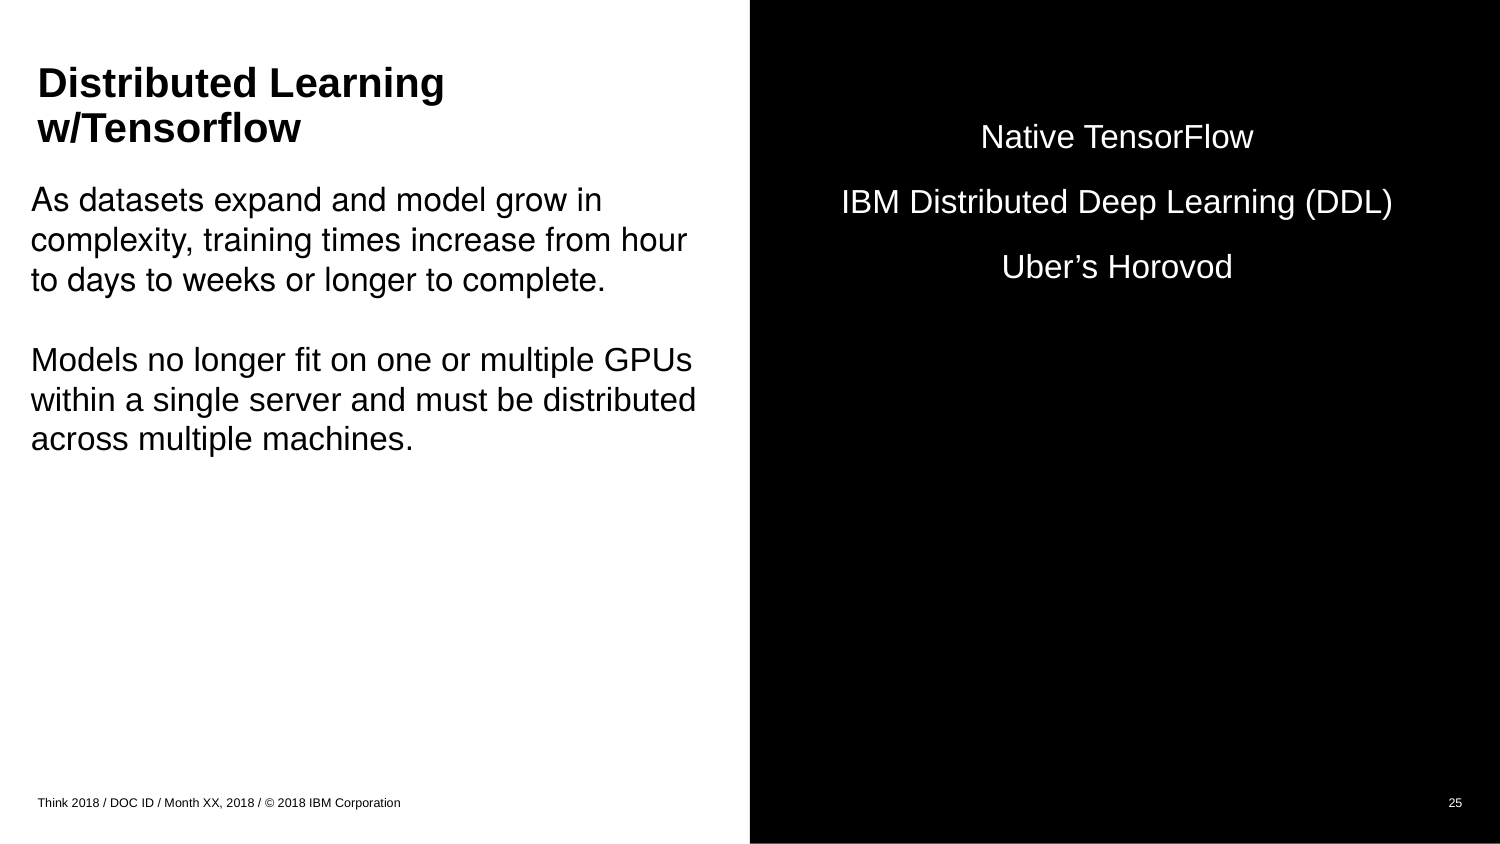

# Distributed Learning w/Tensorflow
Native TensorFlow
IBM Distributed Deep Learning (DDL)
Uber’s Horovod
As datasets expand and model grow in complexity, training times increase from hour to days to weeks or longer to complete.

Models no longer fit on one or multiple GPUs within a single server and must be distributed across multiple machines.
Think 2018 / DOC ID / Month XX, 2018 / © 2018 IBM Corporation
25